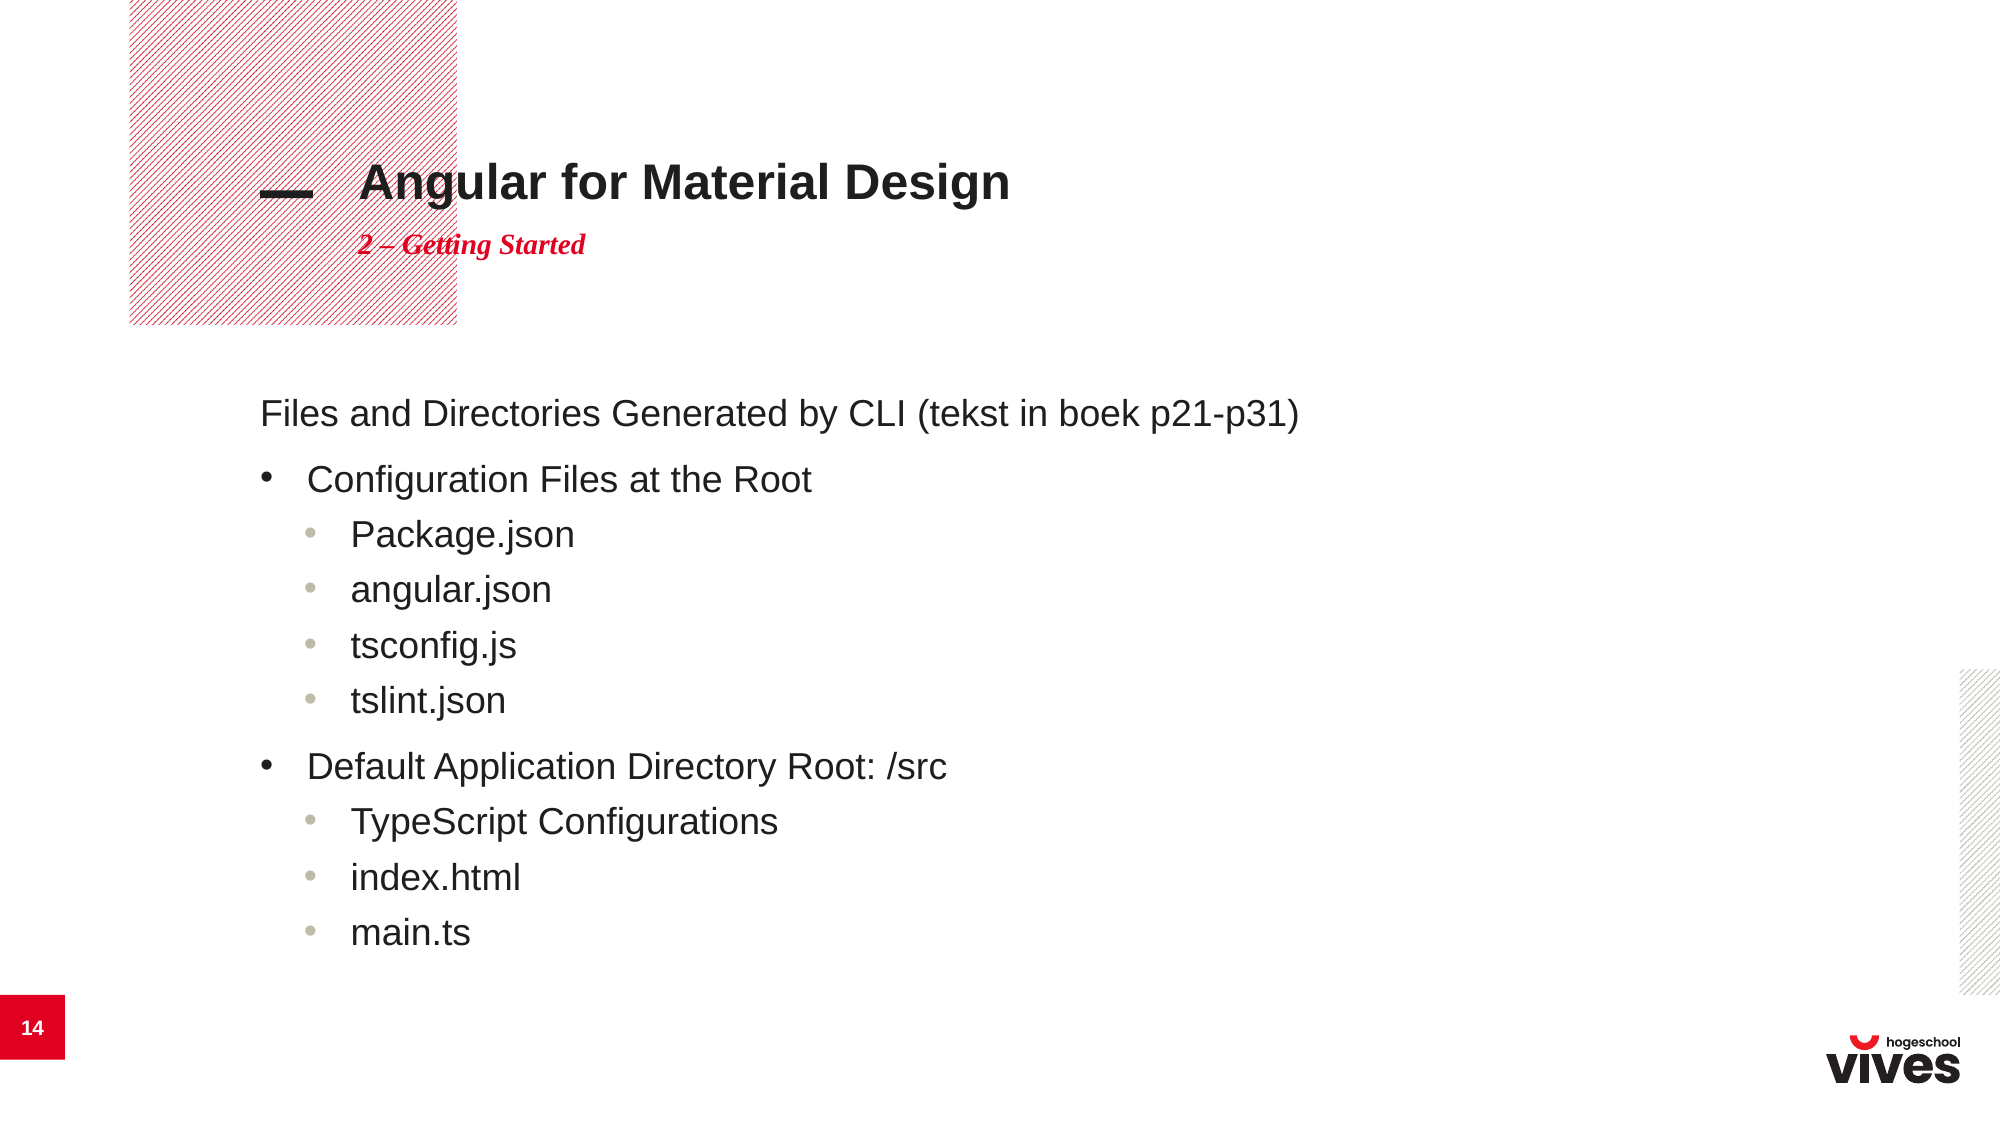

# Angular for Material Design
2 – Getting Started
Files and Directories Generated by CLI (tekst in boek p21-p31)
Configuration Files at the Root
Package.json
angular.json
tsconfig.js
tslint.json
Default Application Directory Root: /src
TypeScript Configurations
index.html
main.ts